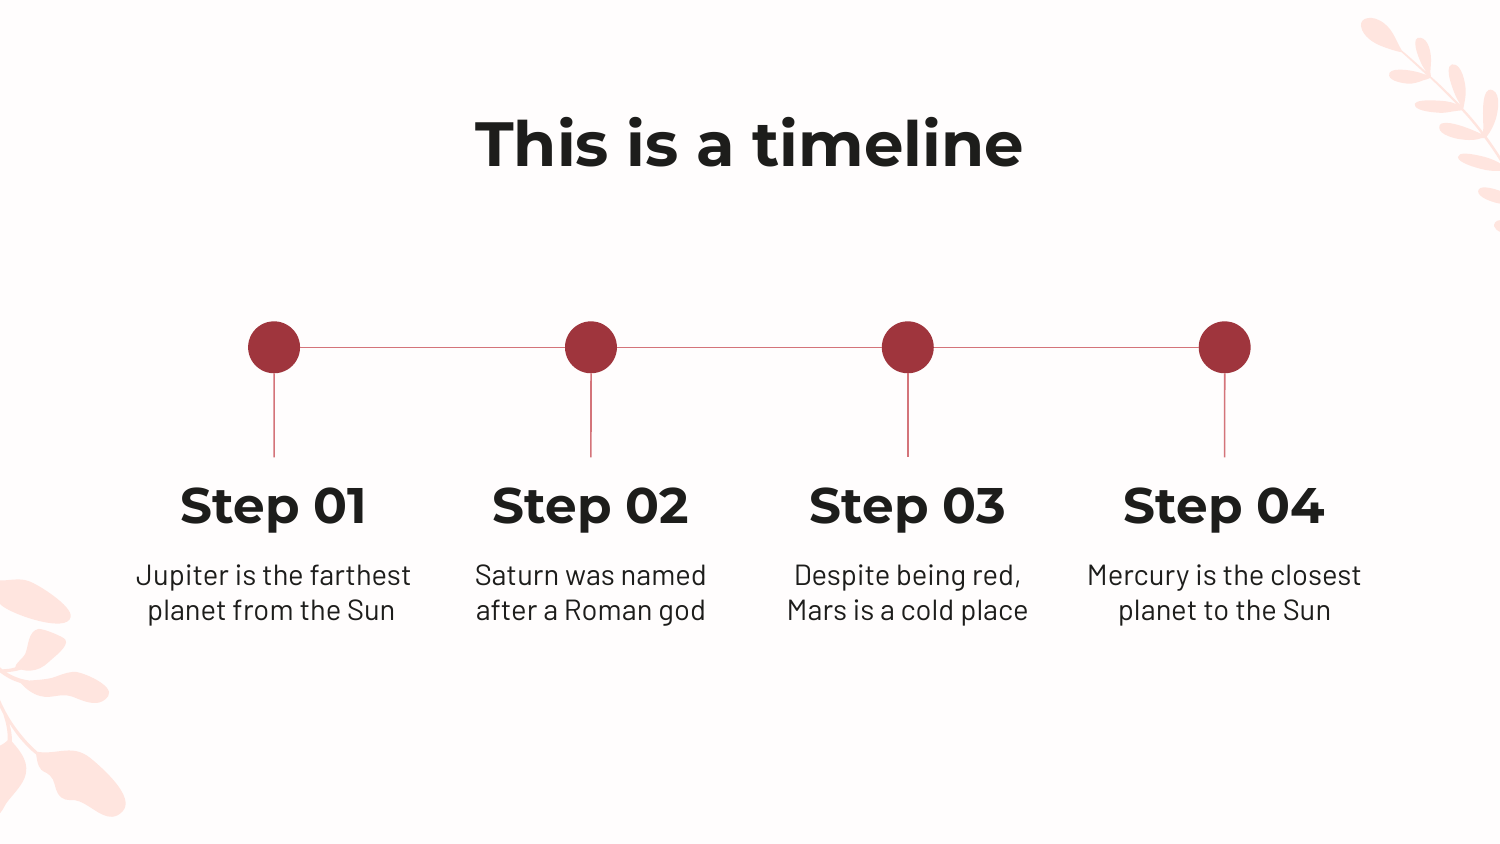

# This is a timeline

Step 01
Step 02
Step 03
Step 04
Jupiter is the farthest planet from the Sun
Saturn was named after a Roman god
Despite being red, Mars is a cold place
Mercury is the closest planet to the Sun